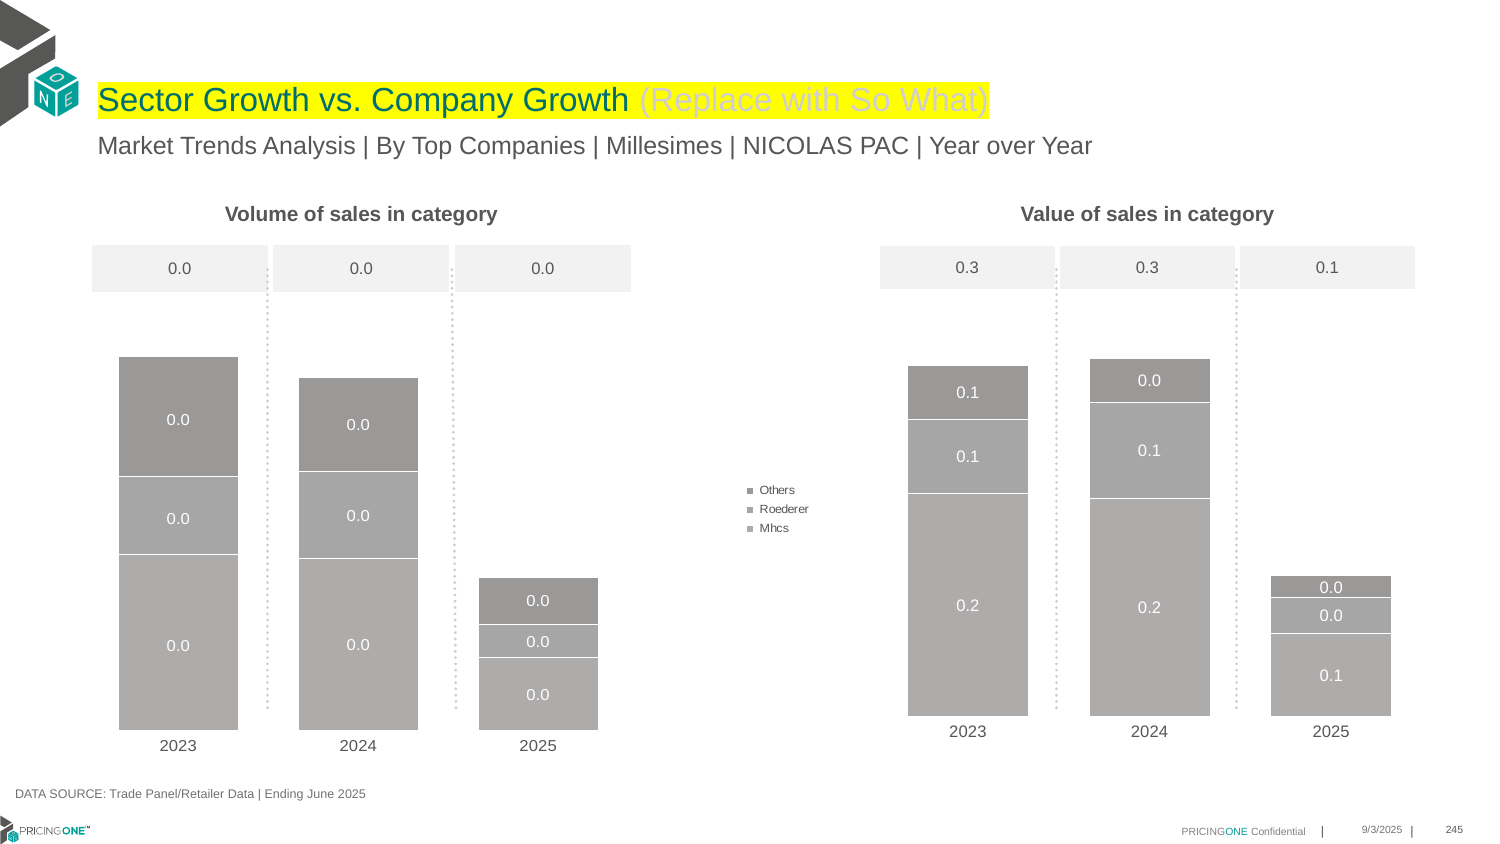

# Sector Growth vs. Company Growth (Replace with So What)
Market Trends Analysis | By Top Companies | Millesimes | NICOLAS PAC | Year over Year
| Value of sales in category |  |  |
| --- | --- | --- |
| 0.3 | 0.3 | 0.1 |
| Volume of sales in category |  |  |
| --- | --- | --- |
| 0.0 | 0.0 | 0.0 |

### Chart

| Category | Mhcs | Roederer | Others |
|---|---|---|---|
| 2023 | 0.212383 | 0.070844 | 0.051494 |
| 2024 | 0.207733 | 0.09196 | 0.041884 |
| 2025 | 0.079087 | 0.033963 | 0.020969 |

### Chart

| Category | Mhcs | Roederer | Others |
|---|---|---|---|
| 2023 | 0.00073 | 0.000326 | 0.000499 |
| 2024 | 0.000716 | 0.000358 | 0.000391 |
| 2025 | 0.000302 | 0.000137 | 0.000199 |
DATA SOURCE: Trade Panel/Retailer Data | Ending June 2025

9/3/2025
245